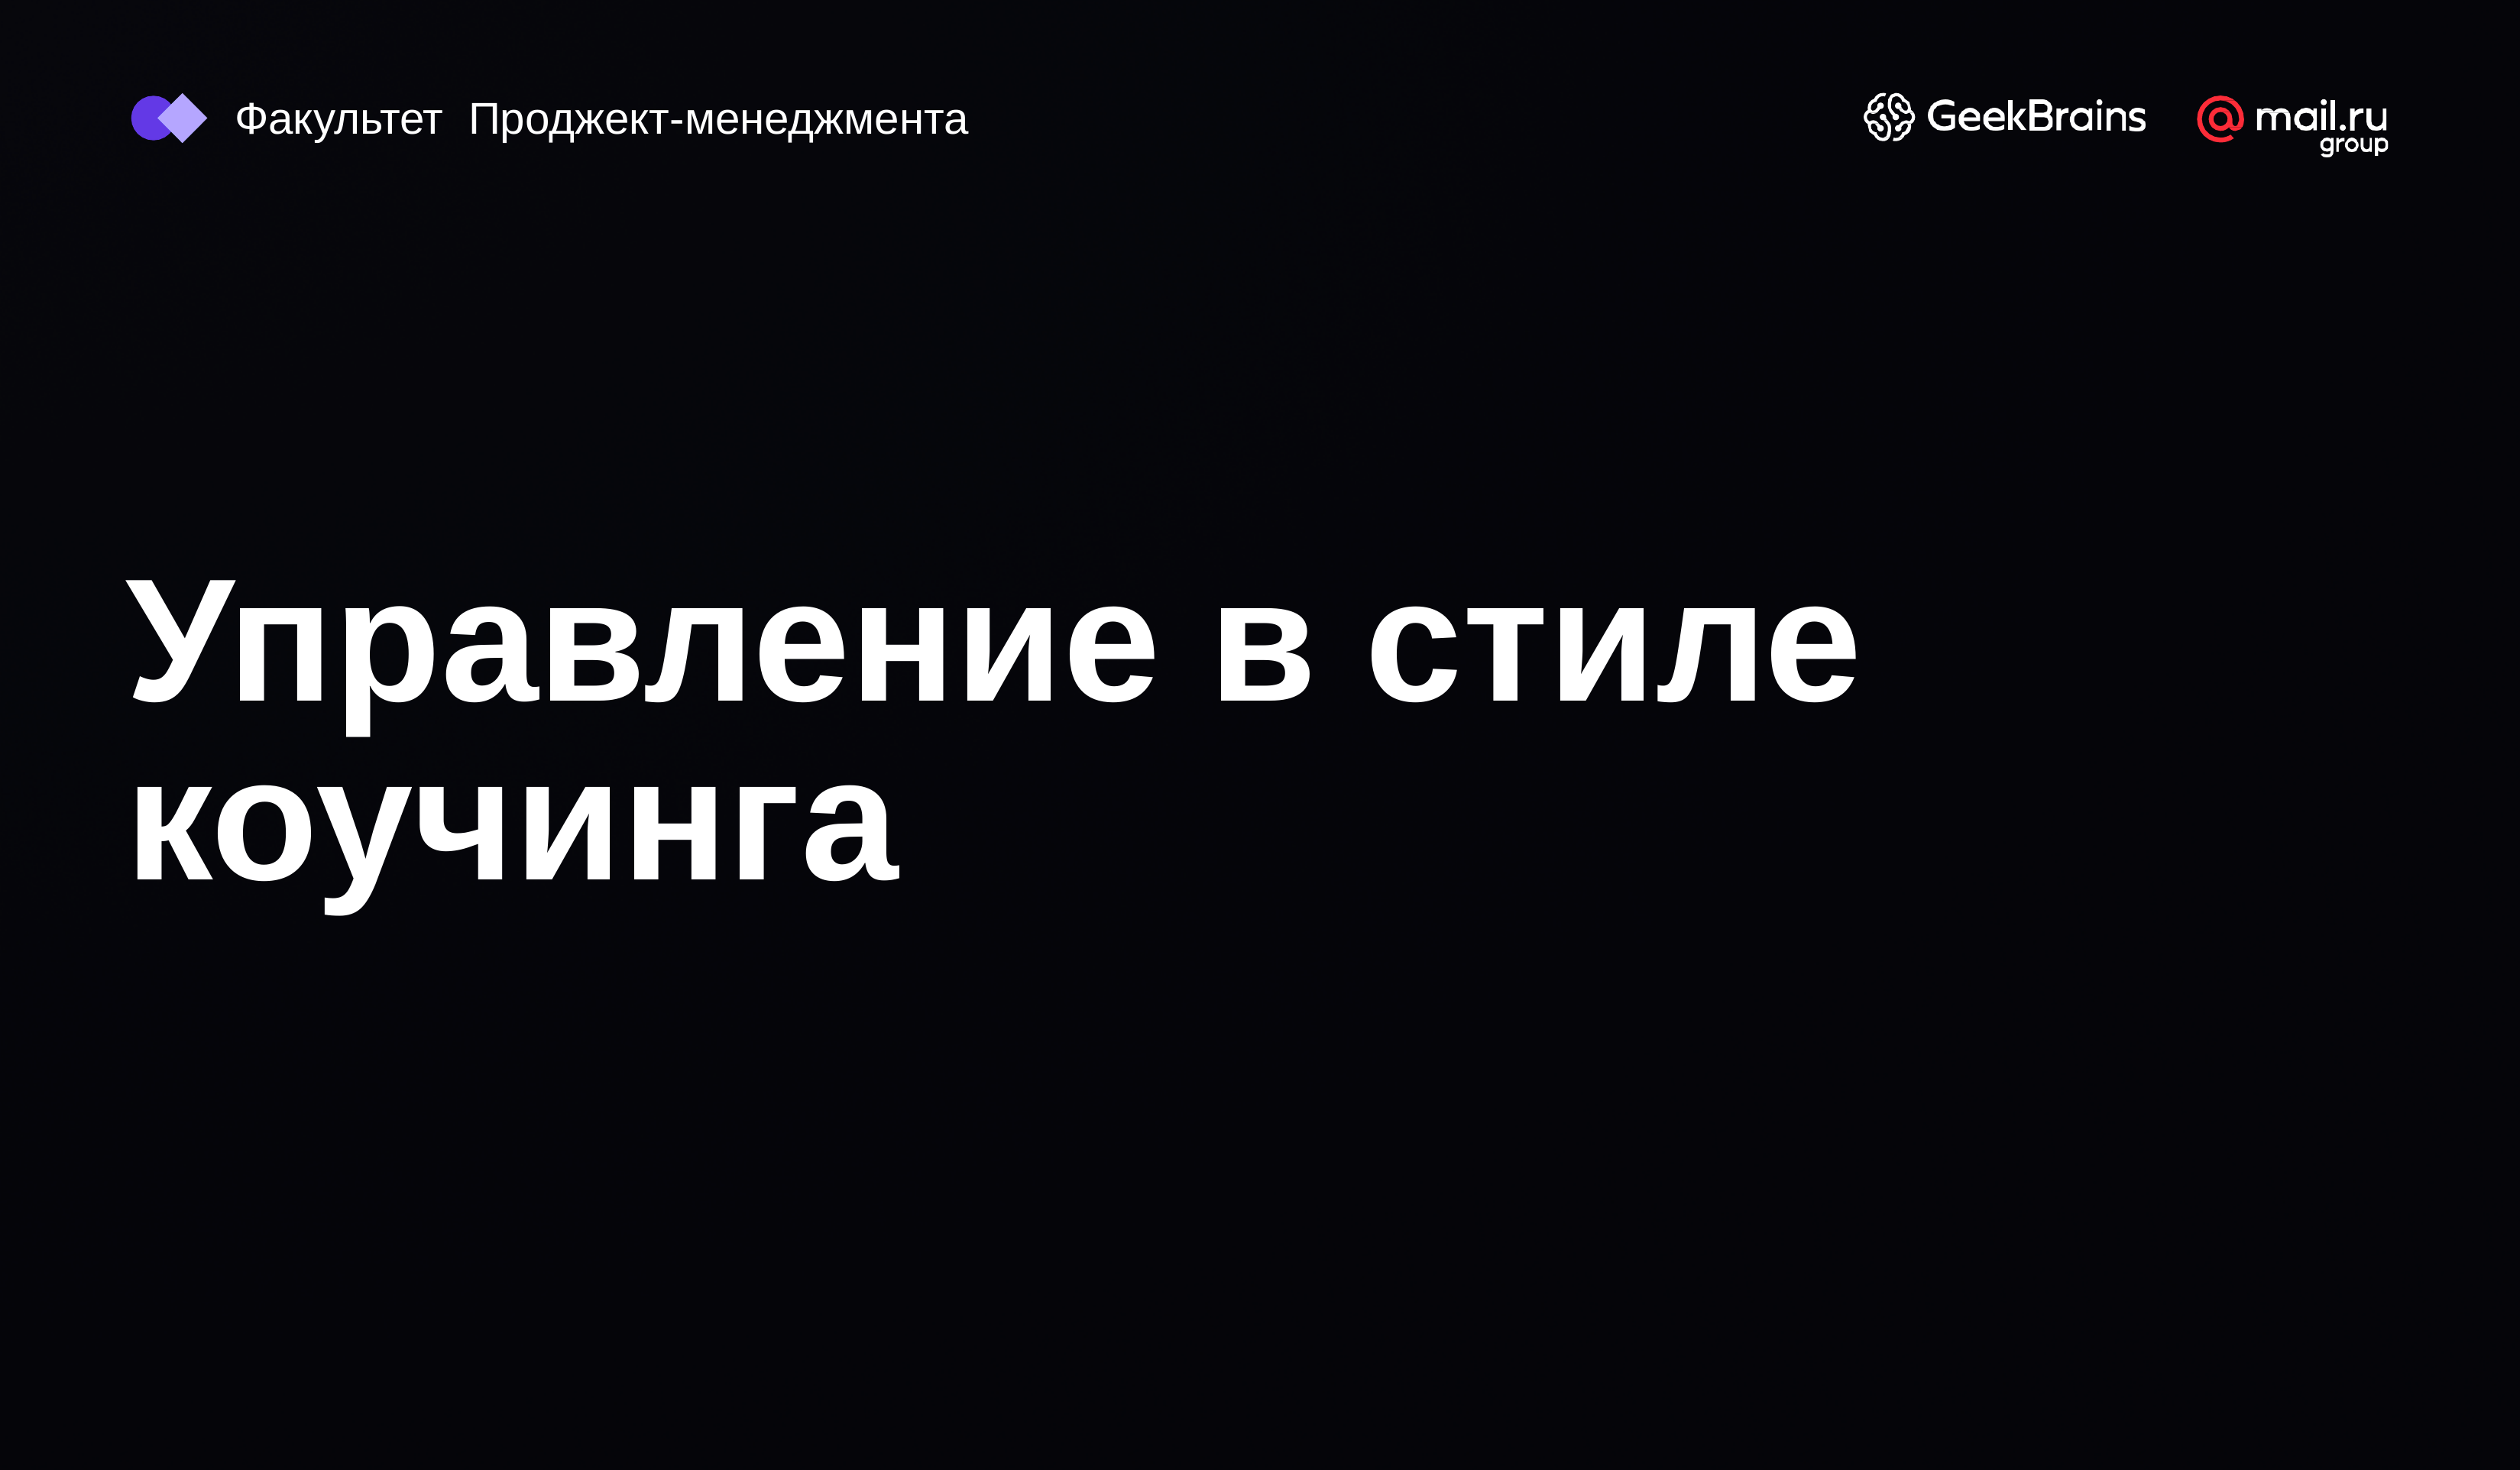

Факультет  Проджект-менеджмента

# Управление в стиле коучинга